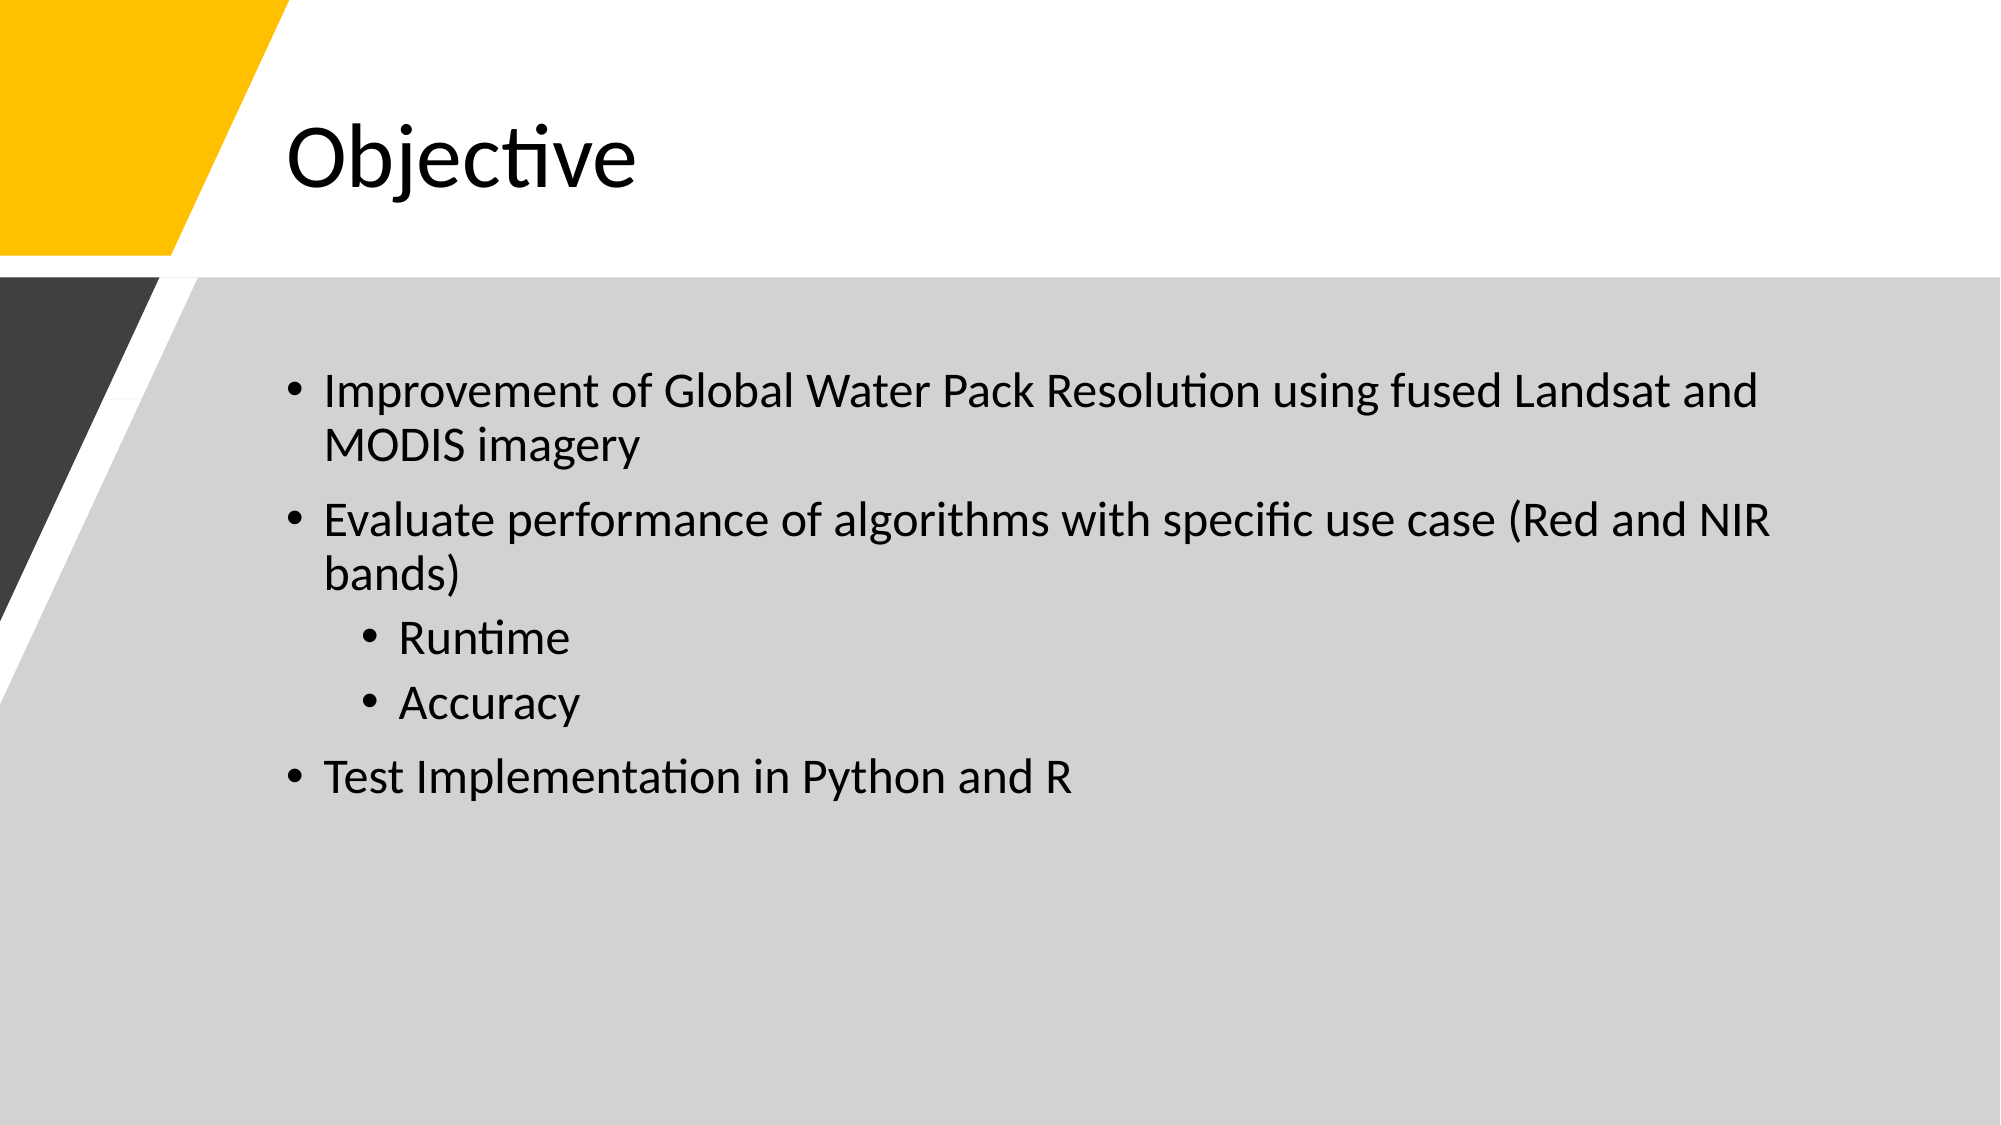

# Objective

Improvement of Global Water Pack Resolution using fused Landsat and MODIS imagery
Evaluate performance of algorithms with specific use case (Red and NIR bands)
Runtime
Accuracy
Test Implementation in Python and R